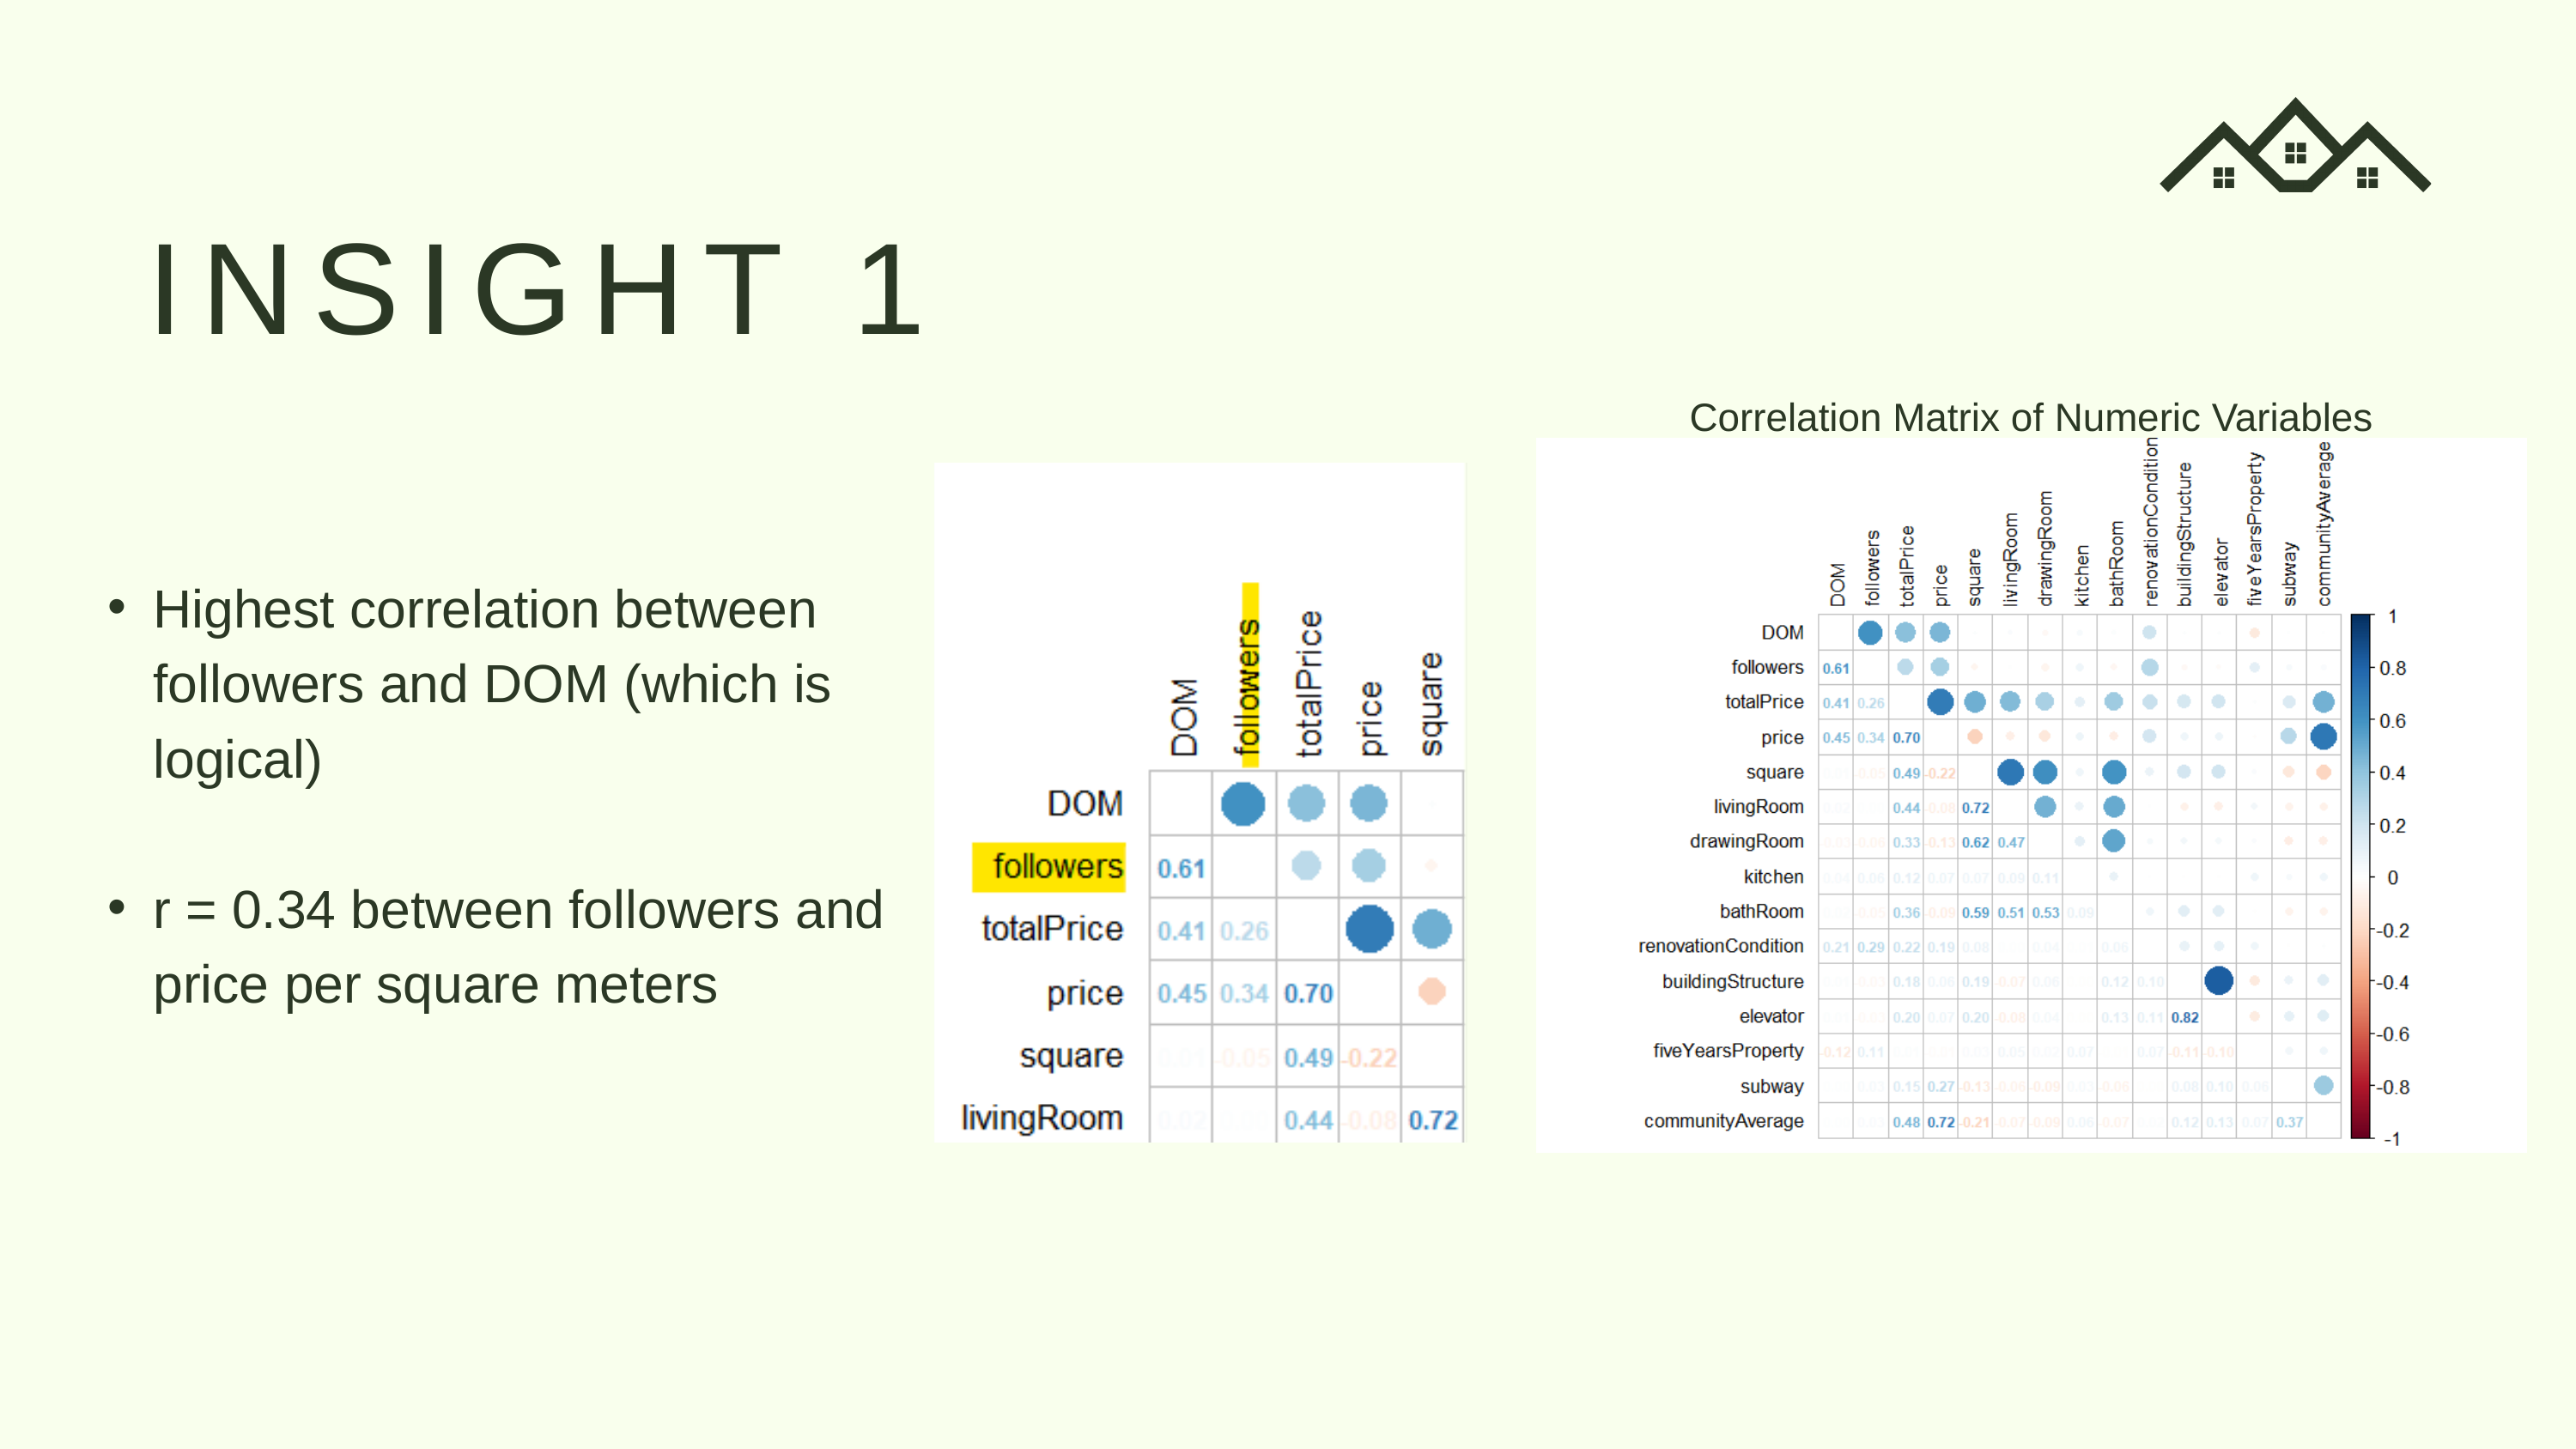

INSIGHT 1
Correlation Matrix of Numeric Variables

Highest correlation between followers and DOM (which is logical)

r = 0.34 between followers and price per square meters